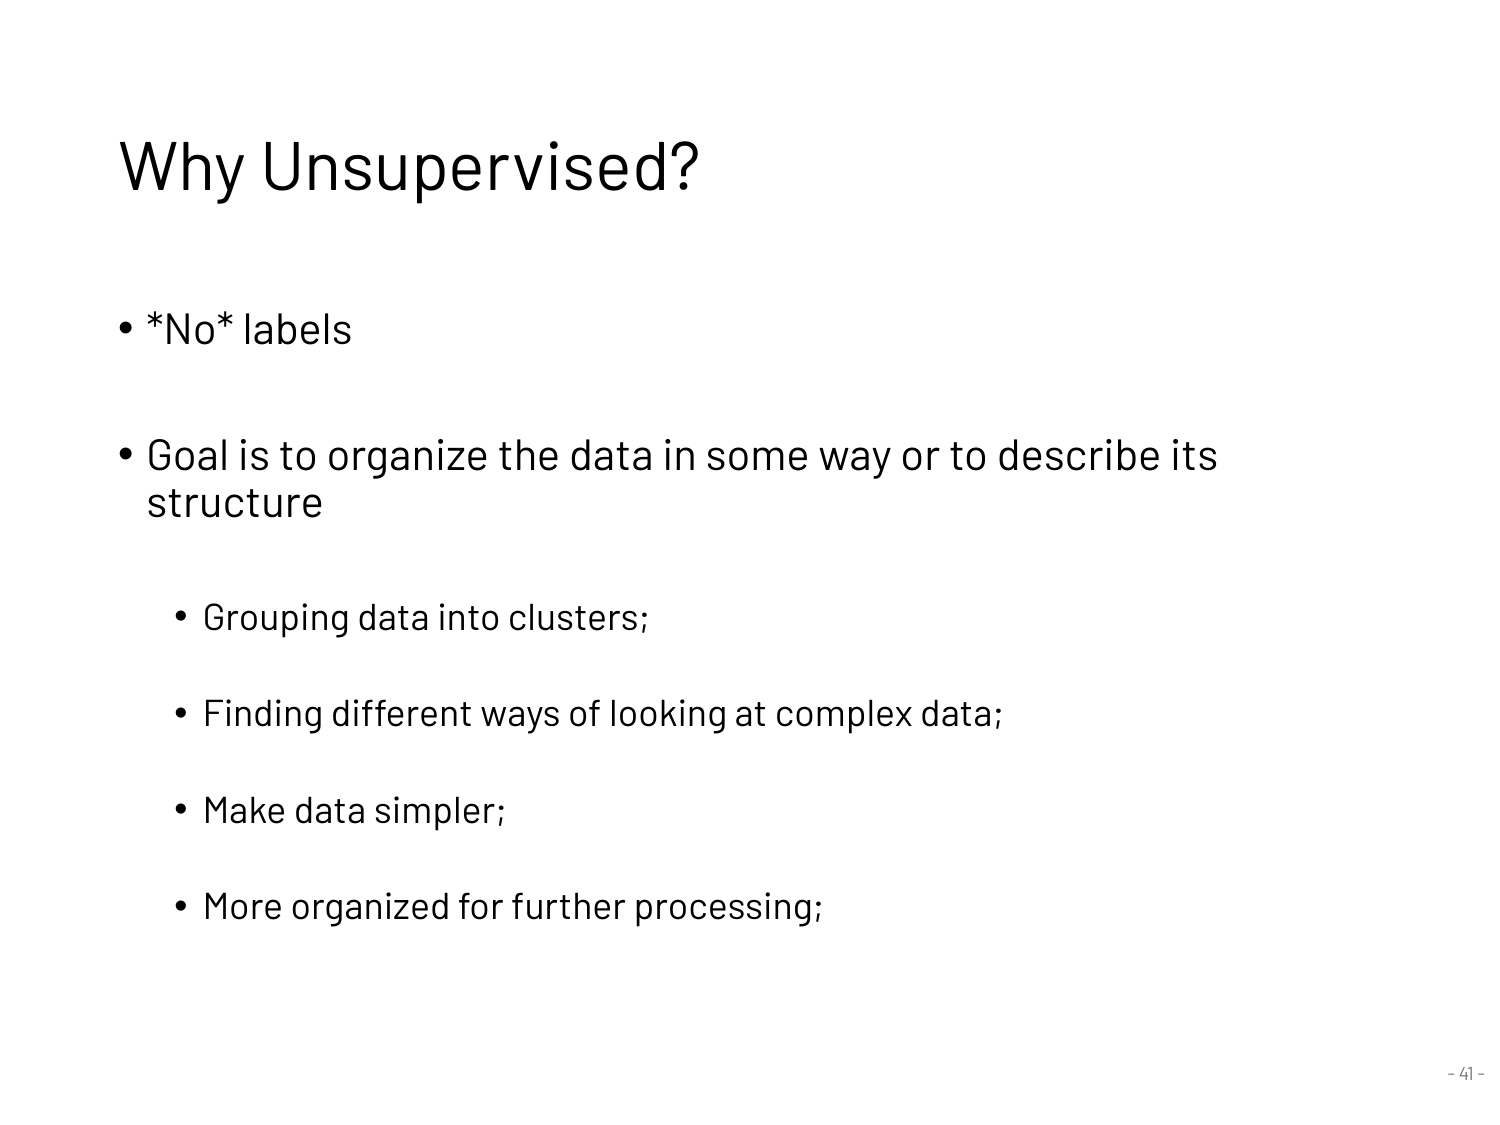

# Why Unsupervised?
*No* labels

Goal is to organize the data in some way or to describe its structure

Grouping data into clusters;

Finding different ways of looking at complex data;

Make data simpler;

More organized for further processing;
- 41 -